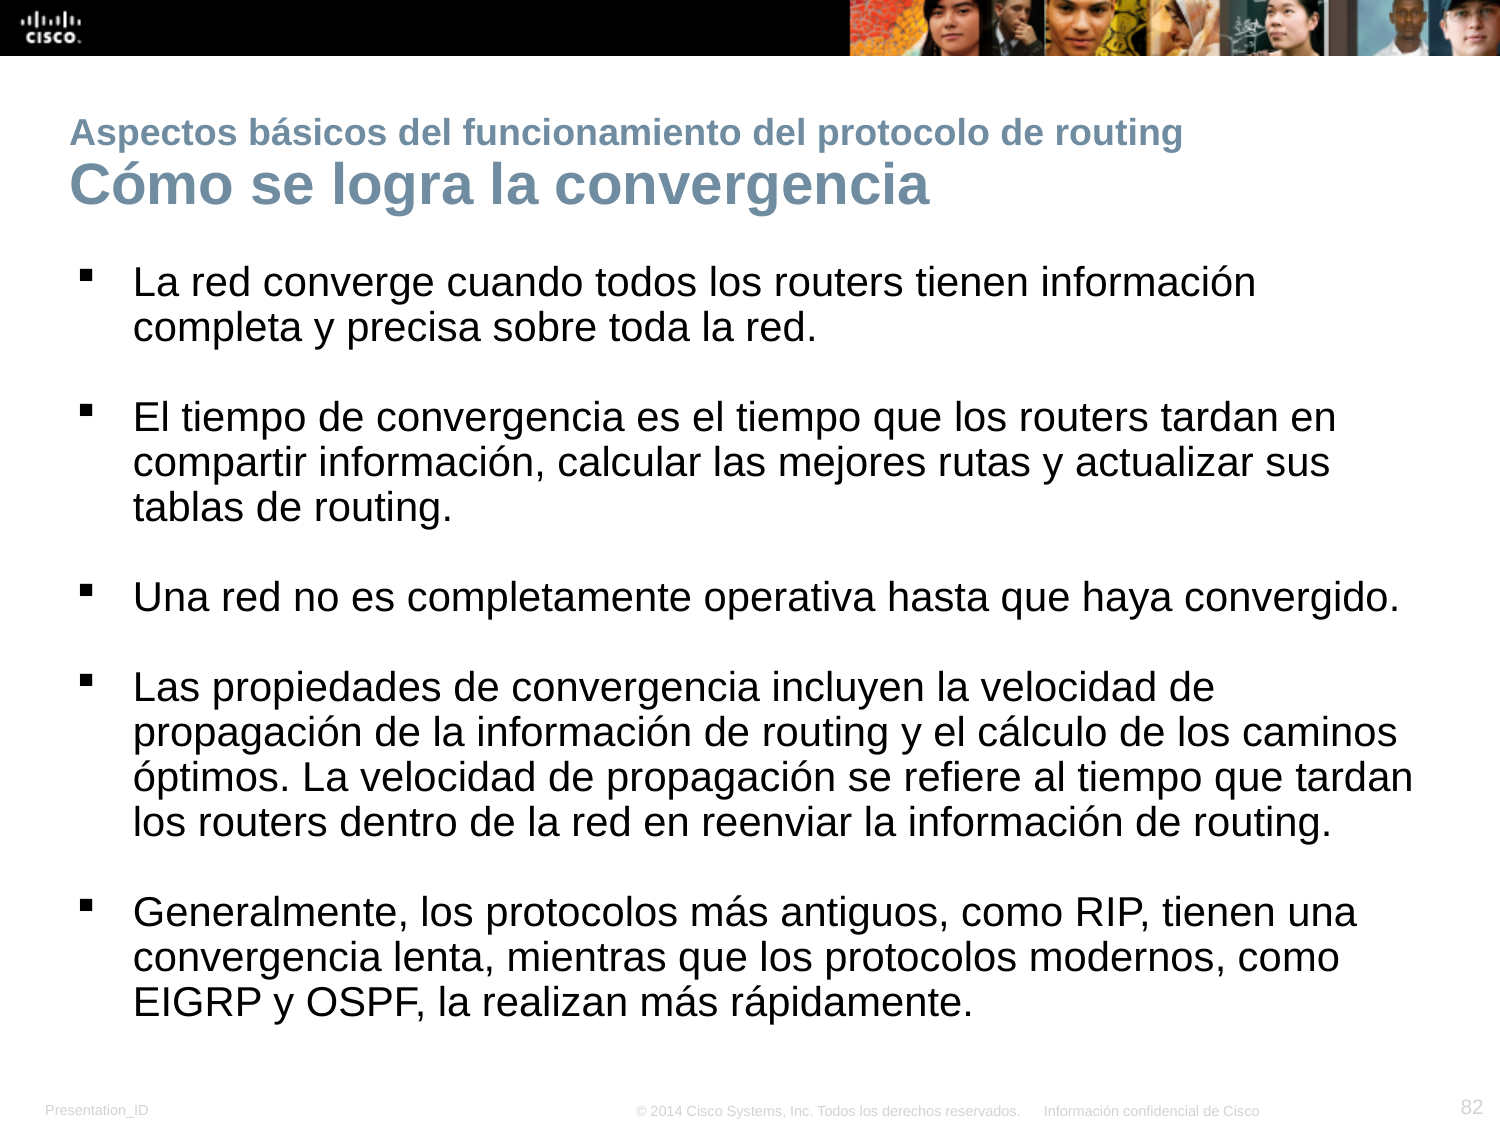

# Aspectos básicos del funcionamiento del protocolo de routing Cómo se logra la convergencia
La red converge cuando todos los routers tienen información completa y precisa sobre toda la red.

El tiempo de convergencia es el tiempo que los routers tardan en compartir información, calcular las mejores rutas y actualizar sus tablas de routing.

Una red no es completamente operativa hasta que haya convergido.

Las propiedades de convergencia incluyen la velocidad de propagación de la información de routing y el cálculo de los caminos óptimos. La velocidad de propagación se refiere al tiempo que tardan los routers dentro de la red en reenviar la información de routing.

Generalmente, los protocolos más antiguos, como RIP, tienen una convergencia lenta, mientras que los protocolos modernos, como EIGRP y OSPF, la realizan más rápidamente.